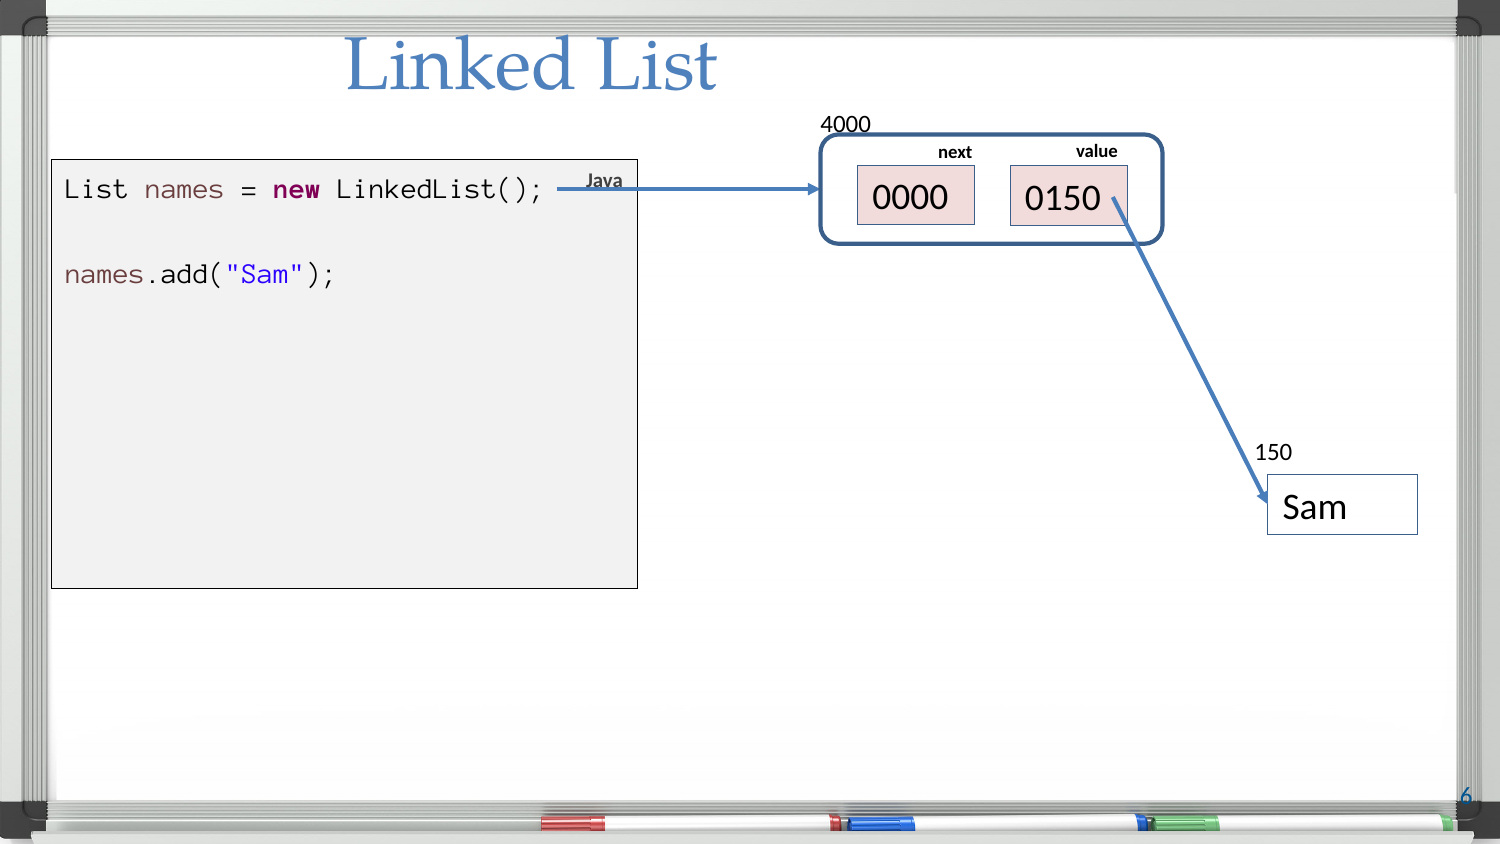

# Linked List
4000
value
next

List names = new LinkedList();

names.add("Sam");
Java
0000
0150
150
Sam
6